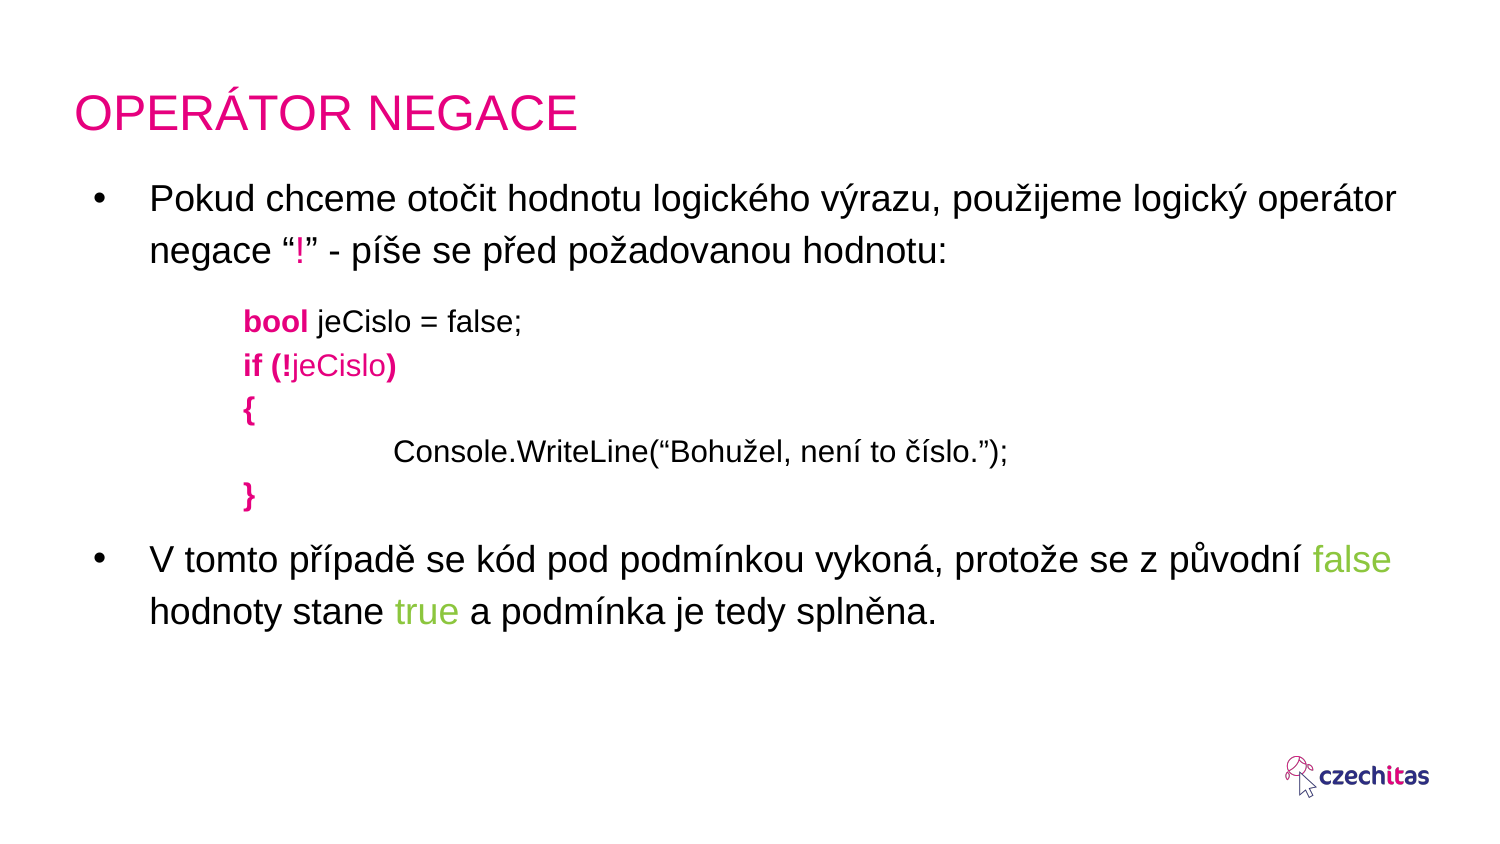

# OPERÁTOR NEGACE
Pokud chceme otočit hodnotu logického výrazu, použijeme logický operátor negace “!” - píše se před požadovanou hodnotu:
	bool jeCislo = false;
	if (!jeCislo)
	{
		Console.WriteLine(“Bohužel, není to číslo.”);
	}
V tomto případě se kód pod podmínkou vykoná, protože se z původní false hodnoty stane true a podmínka je tedy splněna.